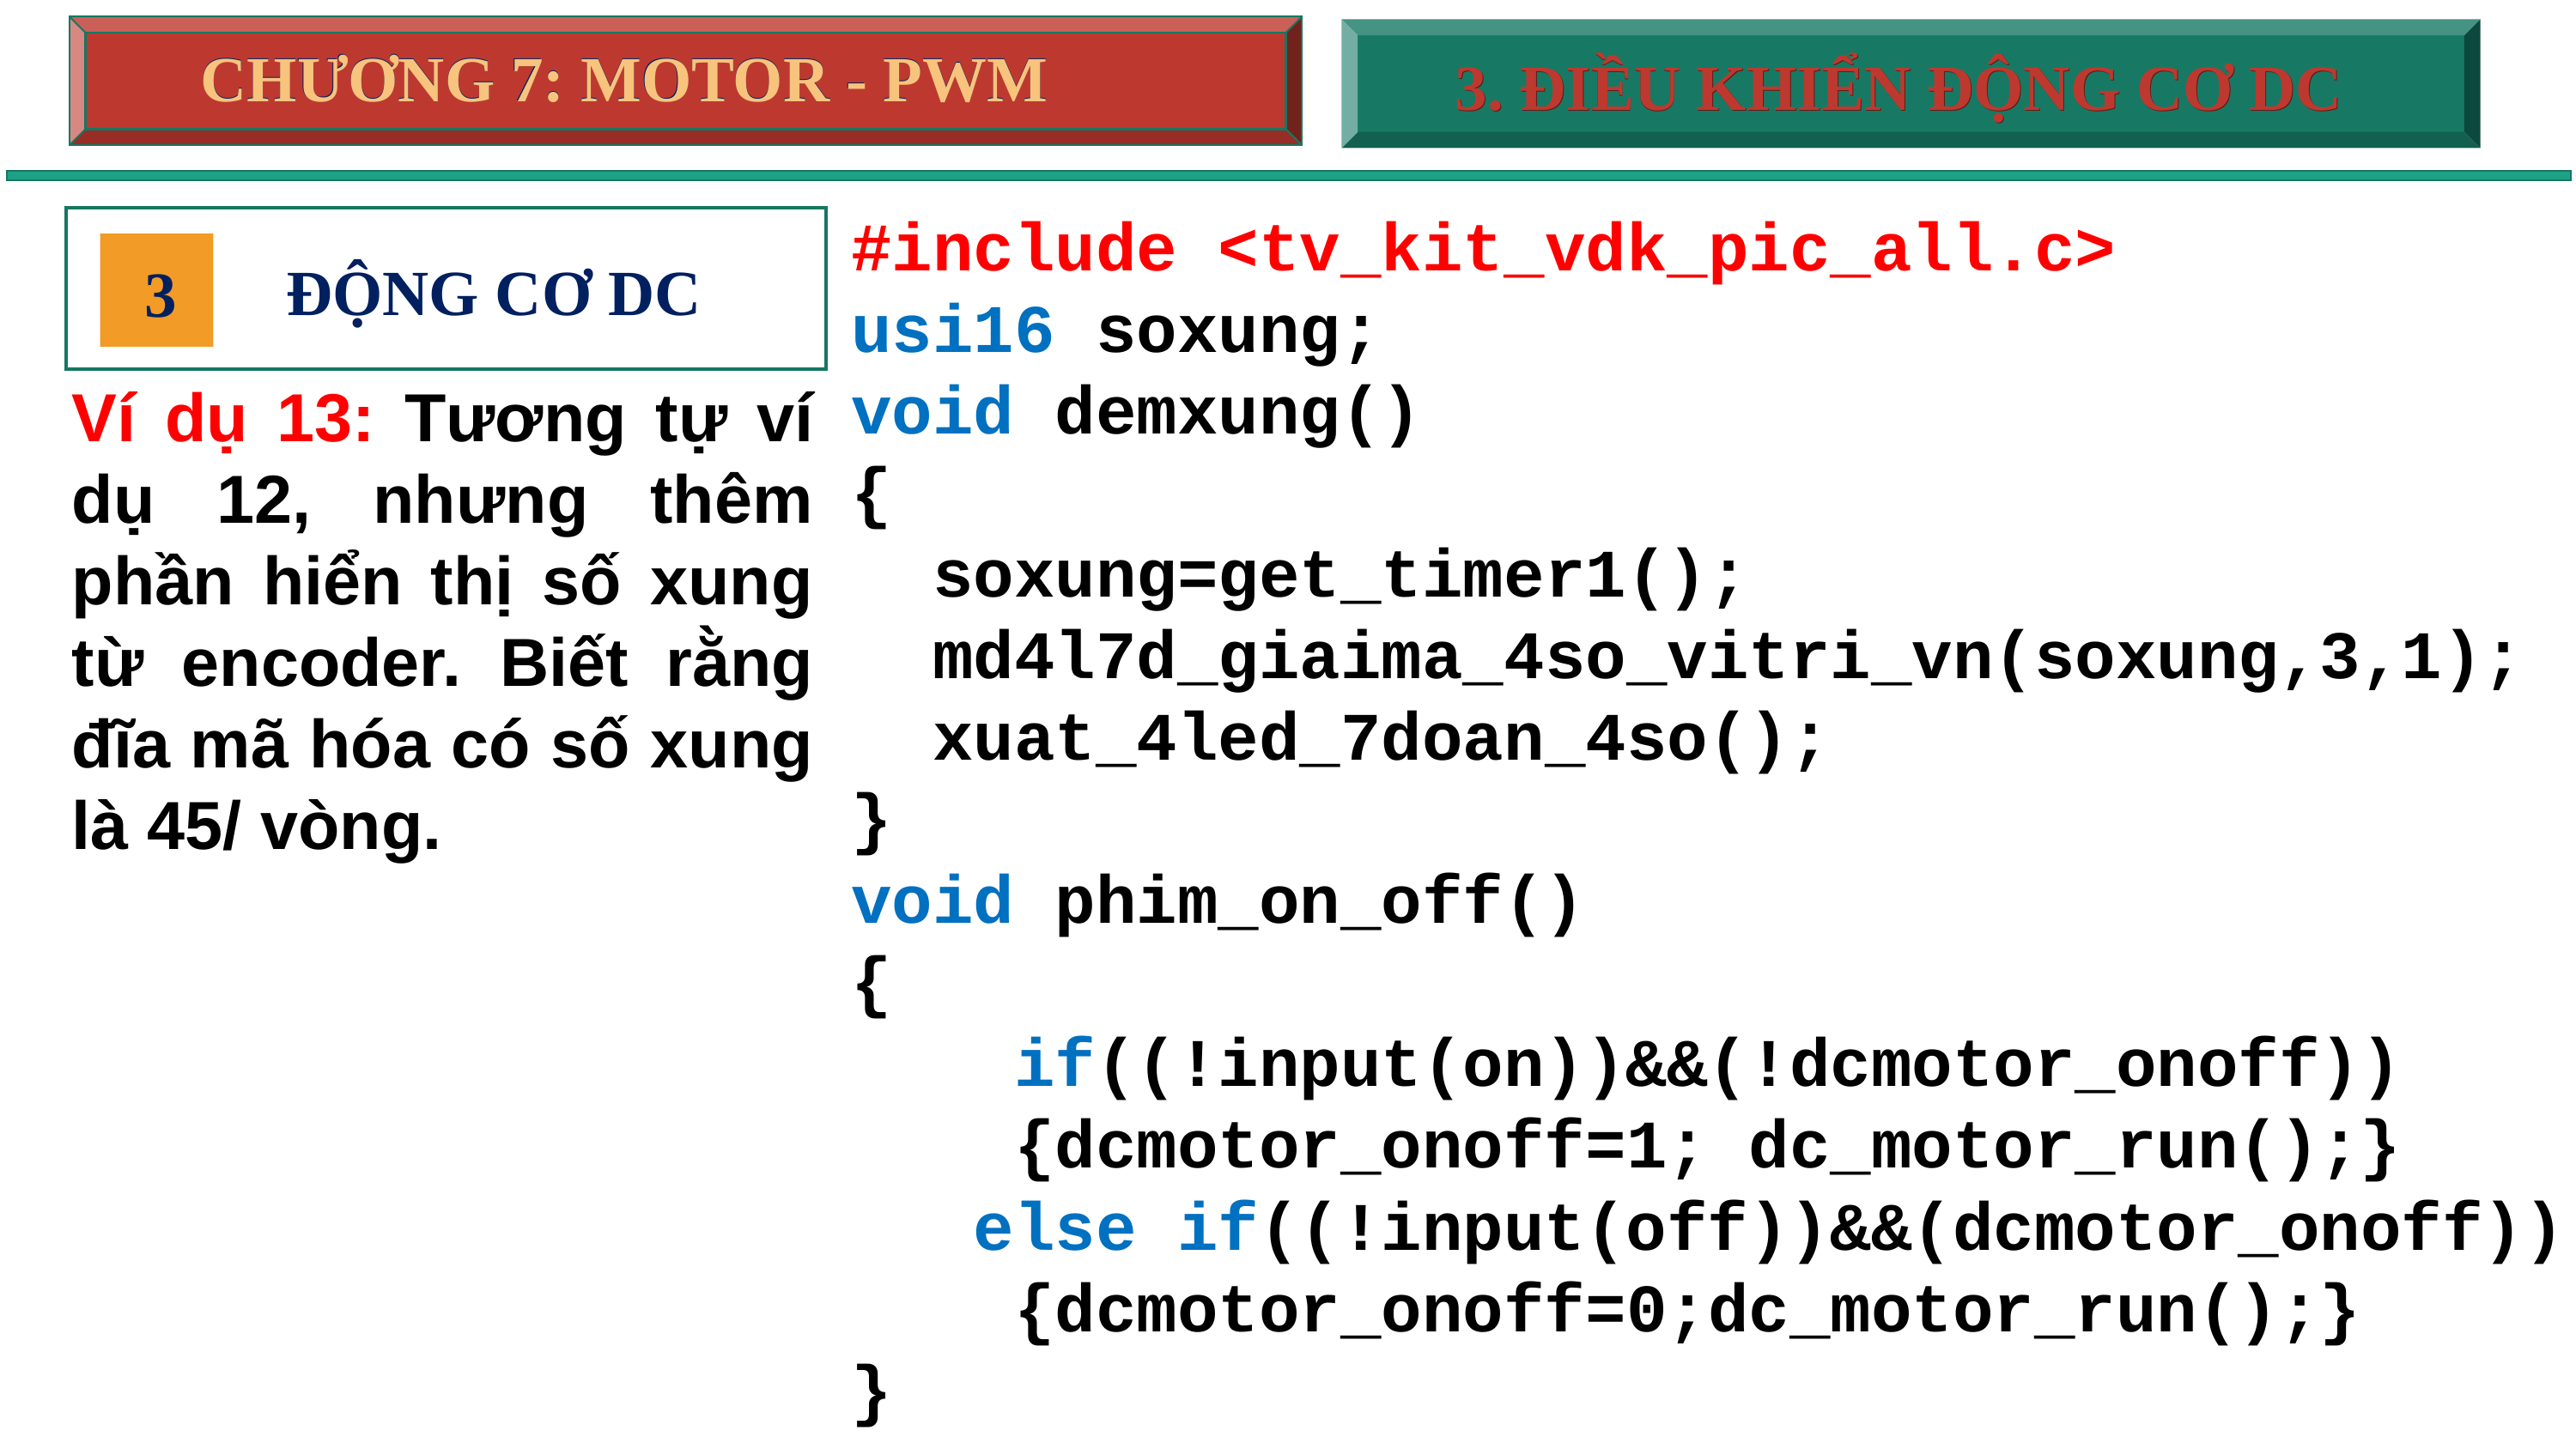

CHƯƠNG 7: MOTOR - PWM
CHƯƠNG 7: MOTOR - PWM

3. ĐIỀU KHIỂN ĐỘNG CƠ DC
3. ĐIỀU KHIỂN ĐỘNG CƠ DC

#include <tv_kit_vdk_pic_all.c>
usi16 soxung;
void demxung()
{
  soxung=get_timer1();
  md4l7d_giaima_4so_vitri_vn(soxung,3,1);
  xuat_4led_7doan_4so();
}
void phim_on_off()
{
    if((!input(on))&&(!dcmotor_onoff))
    {dcmotor_onoff=1; dc_motor_run();}
   else if((!input(off))&&(dcmotor_onoff))
    {dcmotor_onoff=0;dc_motor_run();}
}

ĐỘNG CƠ DC
3
Ví dụ 13: Tương tự ví dụ 12, nhưng thêm phần hiển thị số xung từ encoder. Biết rằng đĩa mã hóa có số xung là 45/ vòng.